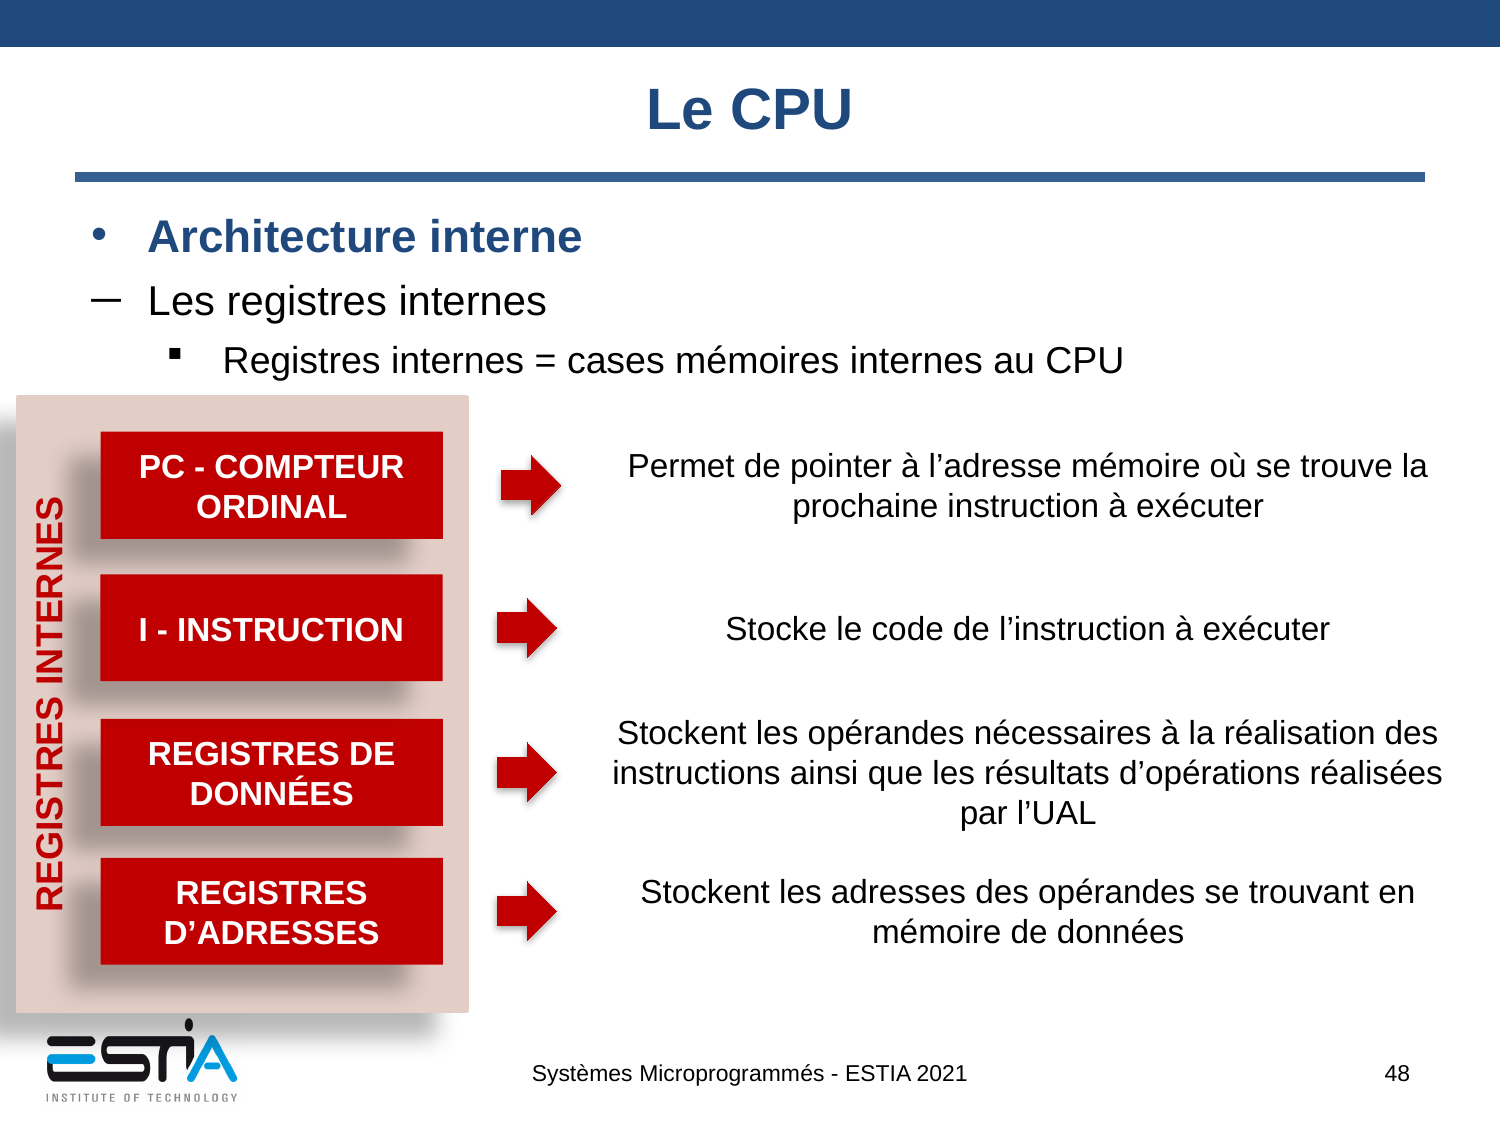

# Le CPU
Architecture interne
Les registres internes
Registres internes = cases mémoires internes au CPU
REGISTRES INTERNES
PC - COMPTEUR ORDINAL
Permet de pointer à l’adresse mémoire où se trouve la prochaine instruction à exécuter

I - INSTRUCTION

Stocke le code de l’instruction à exécuter
Stockent les opérandes nécessaires à la réalisation des instructions ainsi que les résultats d’opérations réalisées par l’UAL
REGISTRES DE DONNÉES

REGISTRES D’ADRESSES
Stockent les adresses des opérandes se trouvant en mémoire de données

Systèmes Microprogrammés - ESTIA 2021
48